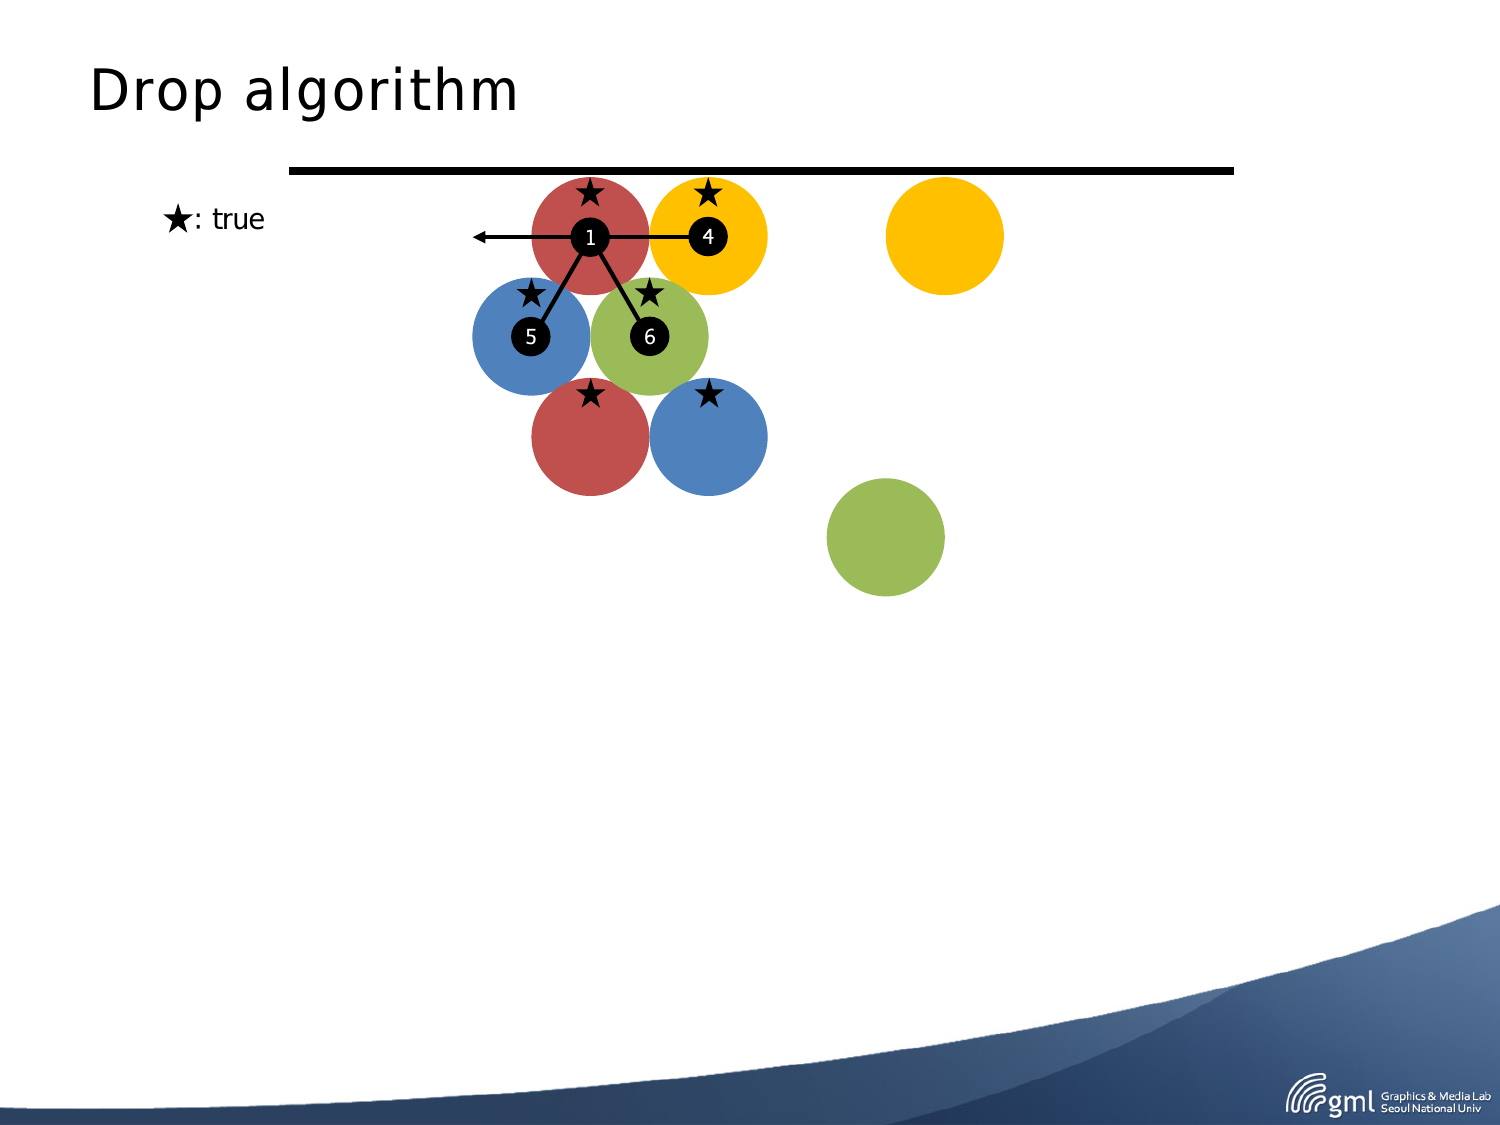

# Drop algorithm

: true

4

1

6

5